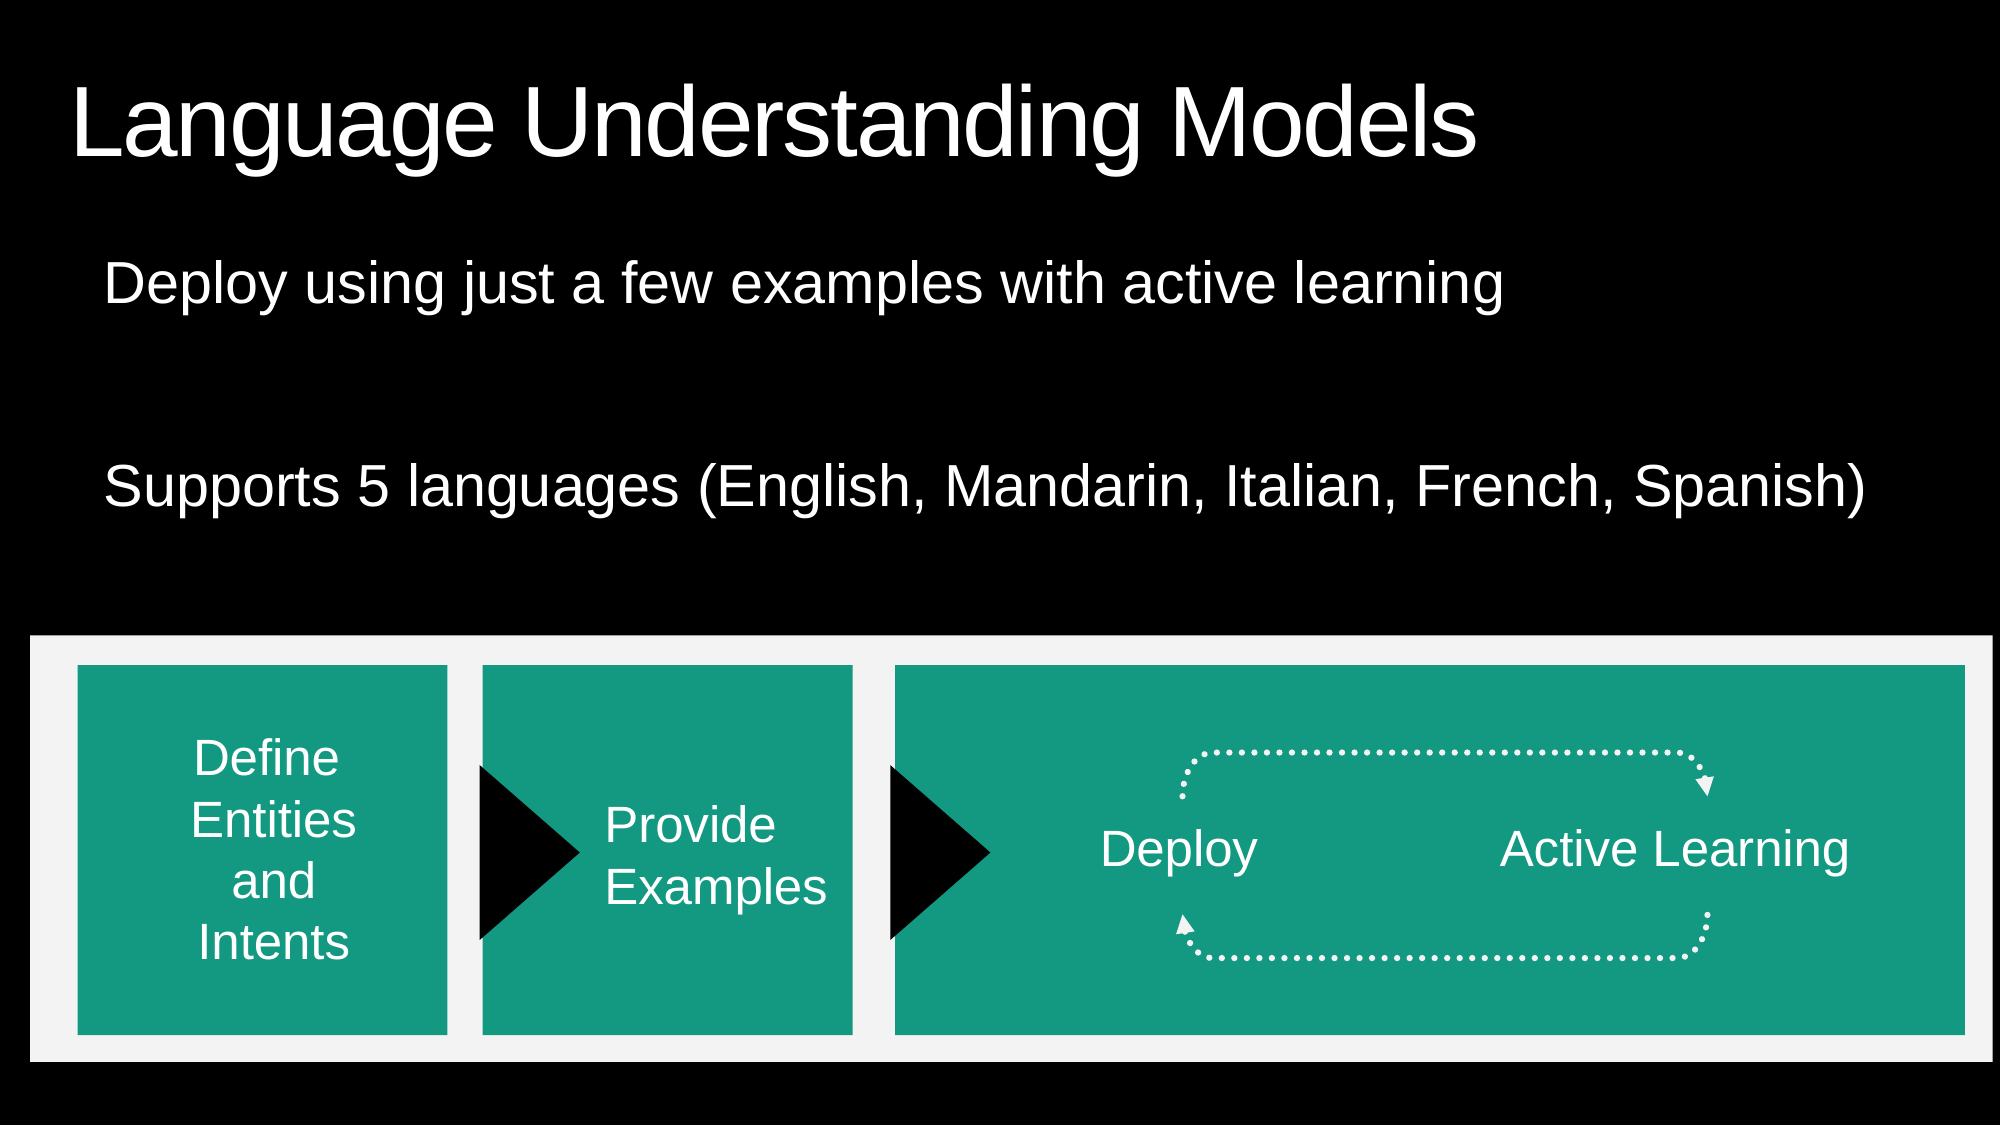

Language Understanding Models
Deploy using just a few examples with active learning

Supports 5 languages (English, Mandarin, Italian, French, Spanish)

Provide
Examples

Deploy
Active Learning

Define
Entities and Intents